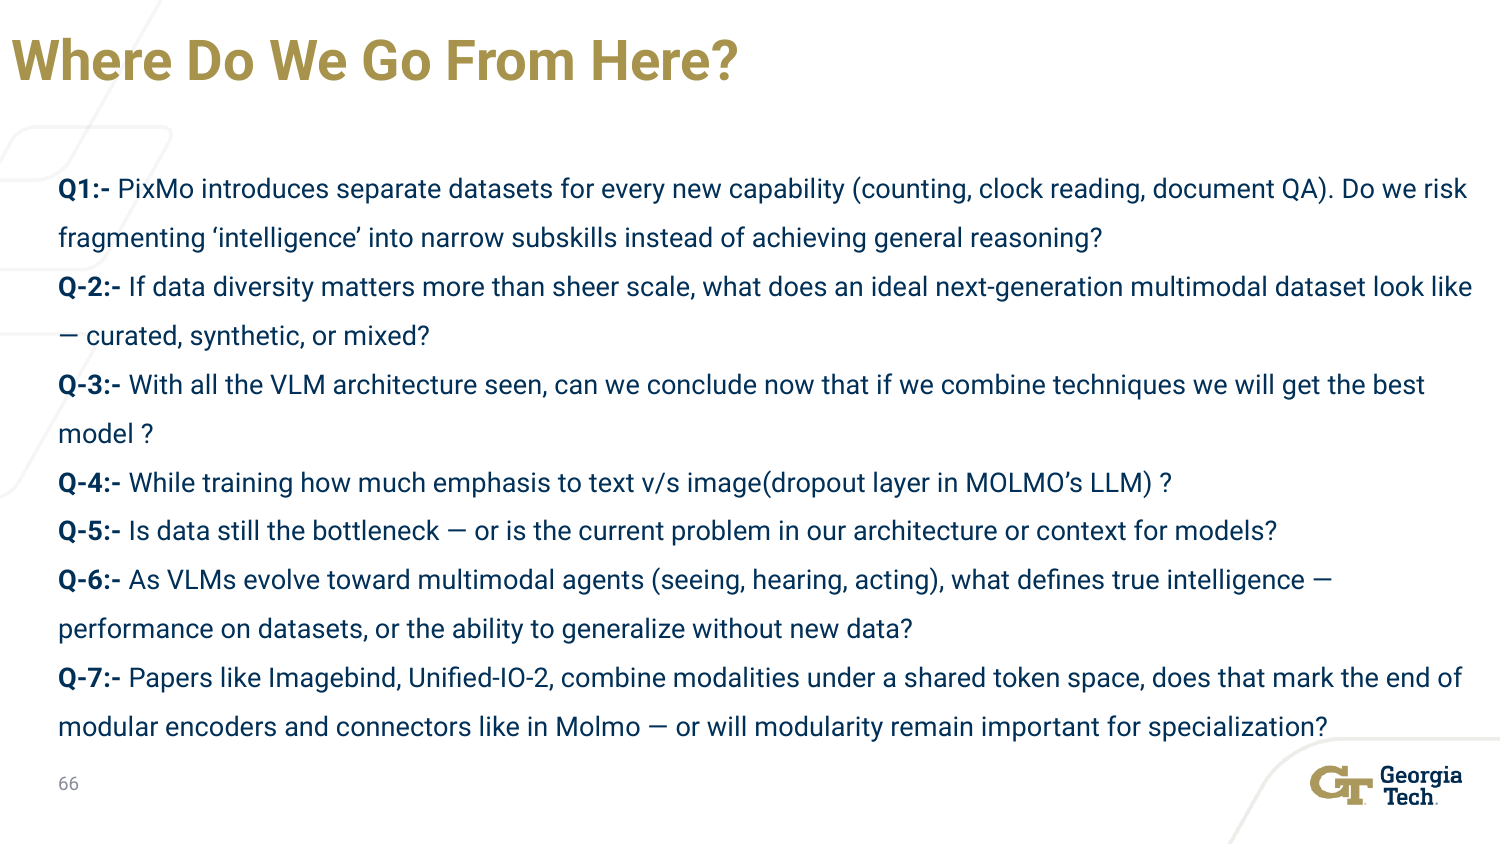

# Where Do We Go From Here?
Q1:- PixMo introduces separate datasets for every new capability (counting, clock reading, document QA). Do we risk fragmenting ‘intelligence’ into narrow subskills instead of achieving general reasoning?
Q-2:- If data diversity matters more than sheer scale, what does an ideal next-generation multimodal dataset look like — curated, synthetic, or mixed?
Q-3:- With all the VLM architecture seen, can we conclude now that if we combine techniques we will get the best model ?
Q-4:- While training how much emphasis to text v/s image(dropout layer in MOLMO’s LLM) ?
Q-5:- Is data still the bottleneck — or is the current problem in our architecture or context for models?
Q-6:- As VLMs evolve toward multimodal agents (seeing, hearing, acting), what defines true intelligence — performance on datasets, or the ability to generalize without new data?
Q-7:- Papers like Imagebind, Unified-IO-2, combine modalities under a shared token space, does that mark the end of modular encoders and connectors like in Molmo — or will modularity remain important for specialization?
66